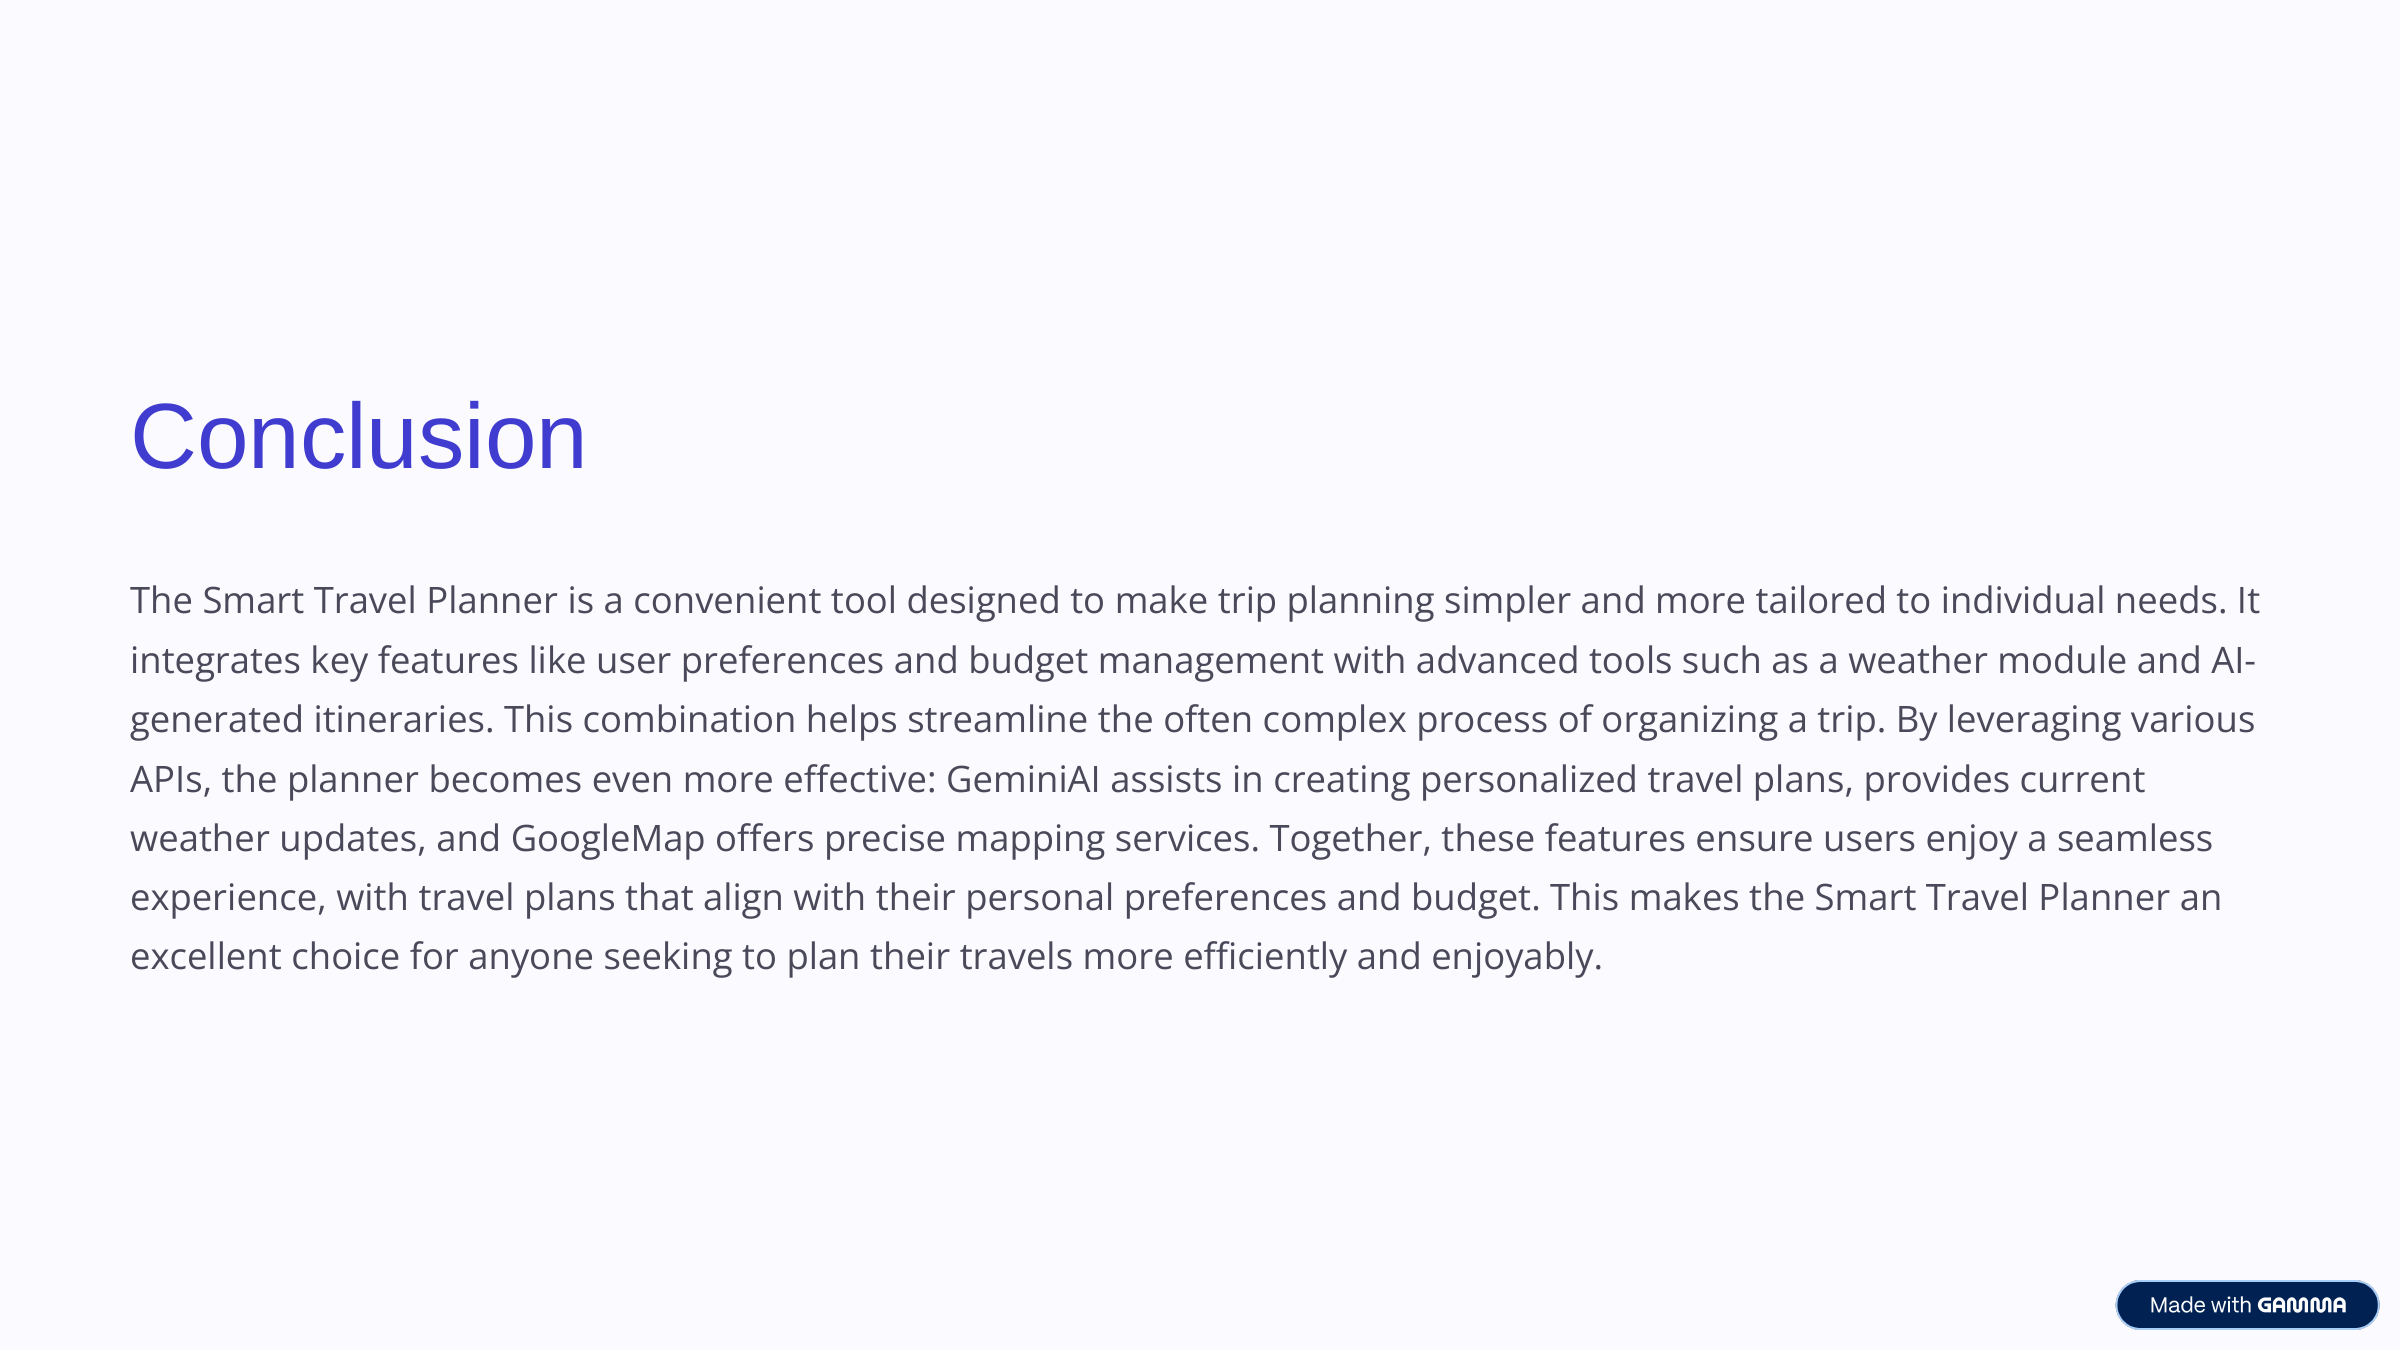

Conclusion
The Smart Travel Planner is a convenient tool designed to make trip planning simpler and more tailored to individual needs. It integrates key features like user preferences and budget management with advanced tools such as a weather module and AI-generated itineraries. This combination helps streamline the often complex process of organizing a trip. By leveraging various APIs, the planner becomes even more effective: GeminiAI assists in creating personalized travel plans, provides current weather updates, and GoogleMap offers precise mapping services. Together, these features ensure users enjoy a seamless experience, with travel plans that align with their personal preferences and budget. This makes the Smart Travel Planner an excellent choice for anyone seeking to plan their travels more efficiently and enjoyably.